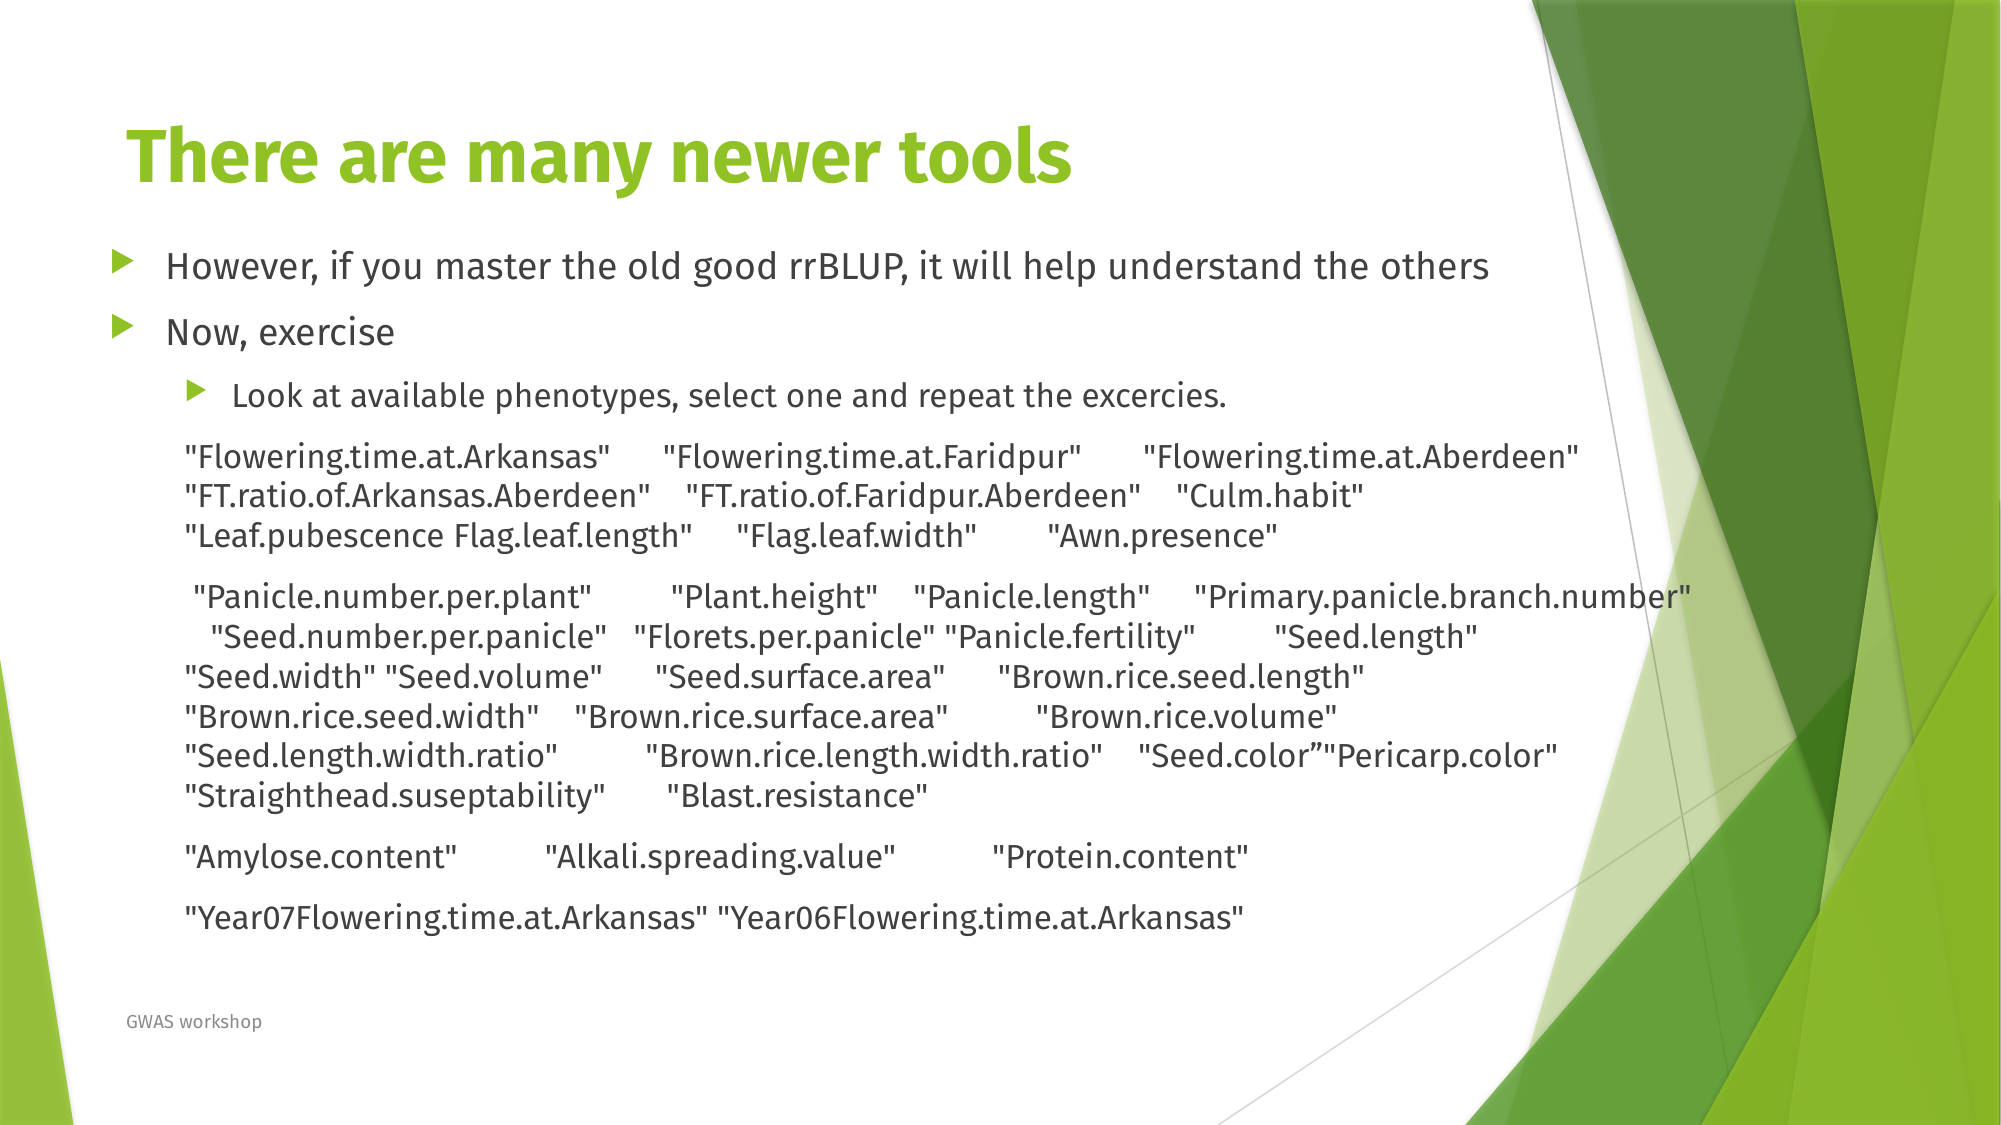

# There are many newer tools
However, if you master the old good rrBLUP, it will help understand the others
Now, exercise
Look at available phenotypes, select one and repeat the excercies.
"Flowering.time.at.Arkansas"      "Flowering.time.at.Faridpur"       "Flowering.time.at.Aberdeen"       "FT.ratio.of.Arkansas.Aberdeen"    "FT.ratio.of.Faridpur.Aberdeen"    "Culm.habit"                       "Leaf.pubescence Flag.leaf.length"     "Flag.leaf.width"        "Awn.presence"
 "Panicle.number.per.plant"         "Plant.height"    "Panicle.length"     "Primary.panicle.branch.number"    "Seed.number.per.panicle"   "Florets.per.panicle" "Panicle.fertility"         "Seed.length"        "Seed.width" "Seed.volume"      "Seed.surface.area"      "Brown.rice.seed.length"          "Brown.rice.seed.width"    "Brown.rice.surface.area"          "Brown.rice.volume"                "Seed.length.width.ratio"          "Brown.rice.length.width.ratio"    "Seed.color”"Pericarp.color"       "Straighthead.suseptability"       "Blast.resistance"
"Amylose.content"          "Alkali.spreading.value"           "Protein.content"
"Year07Flowering.time.at.Arkansas" "Year06Flowering.time.at.Arkansas"

GWAS workshop